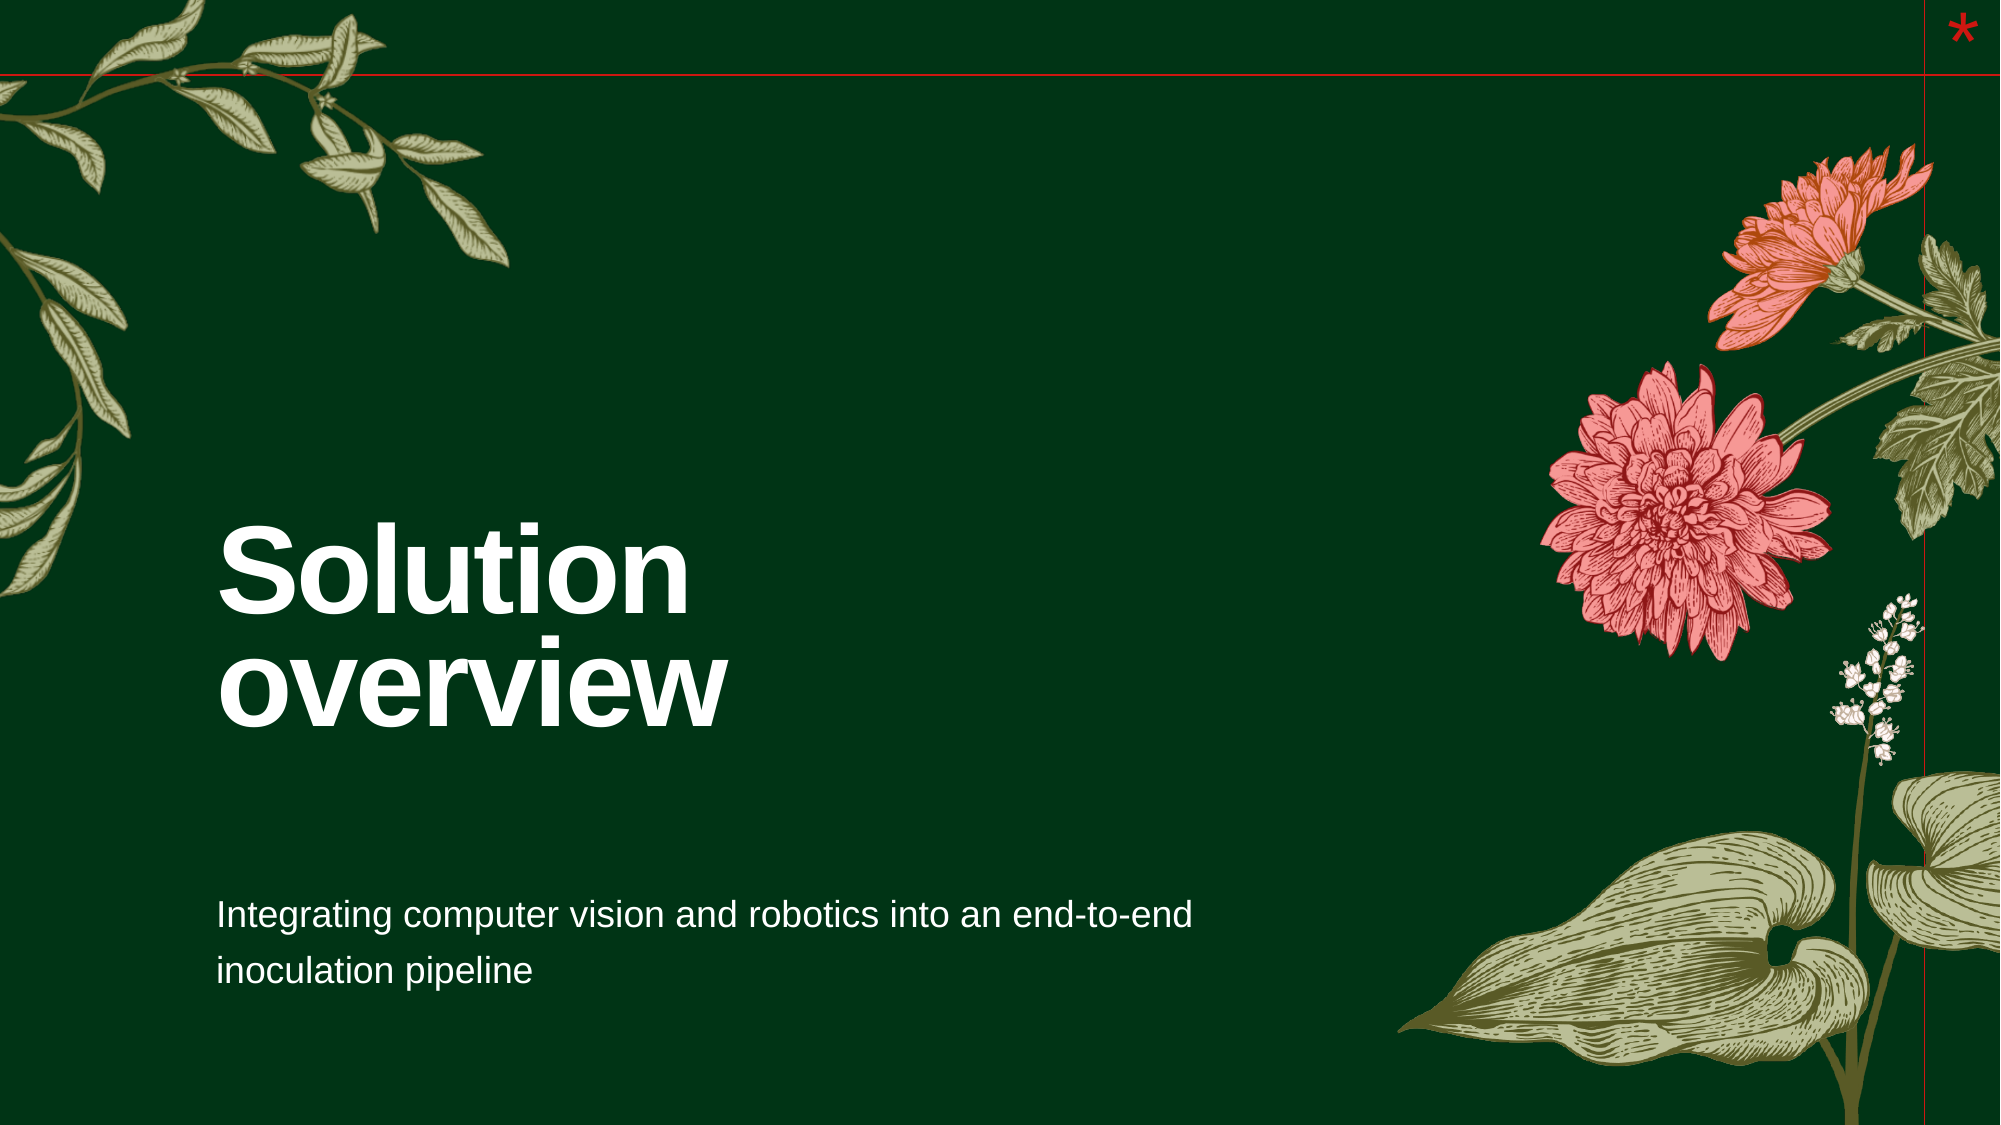

# Solution overview
Integrating computer vision and robotics into an end-to-end inoculation pipeline